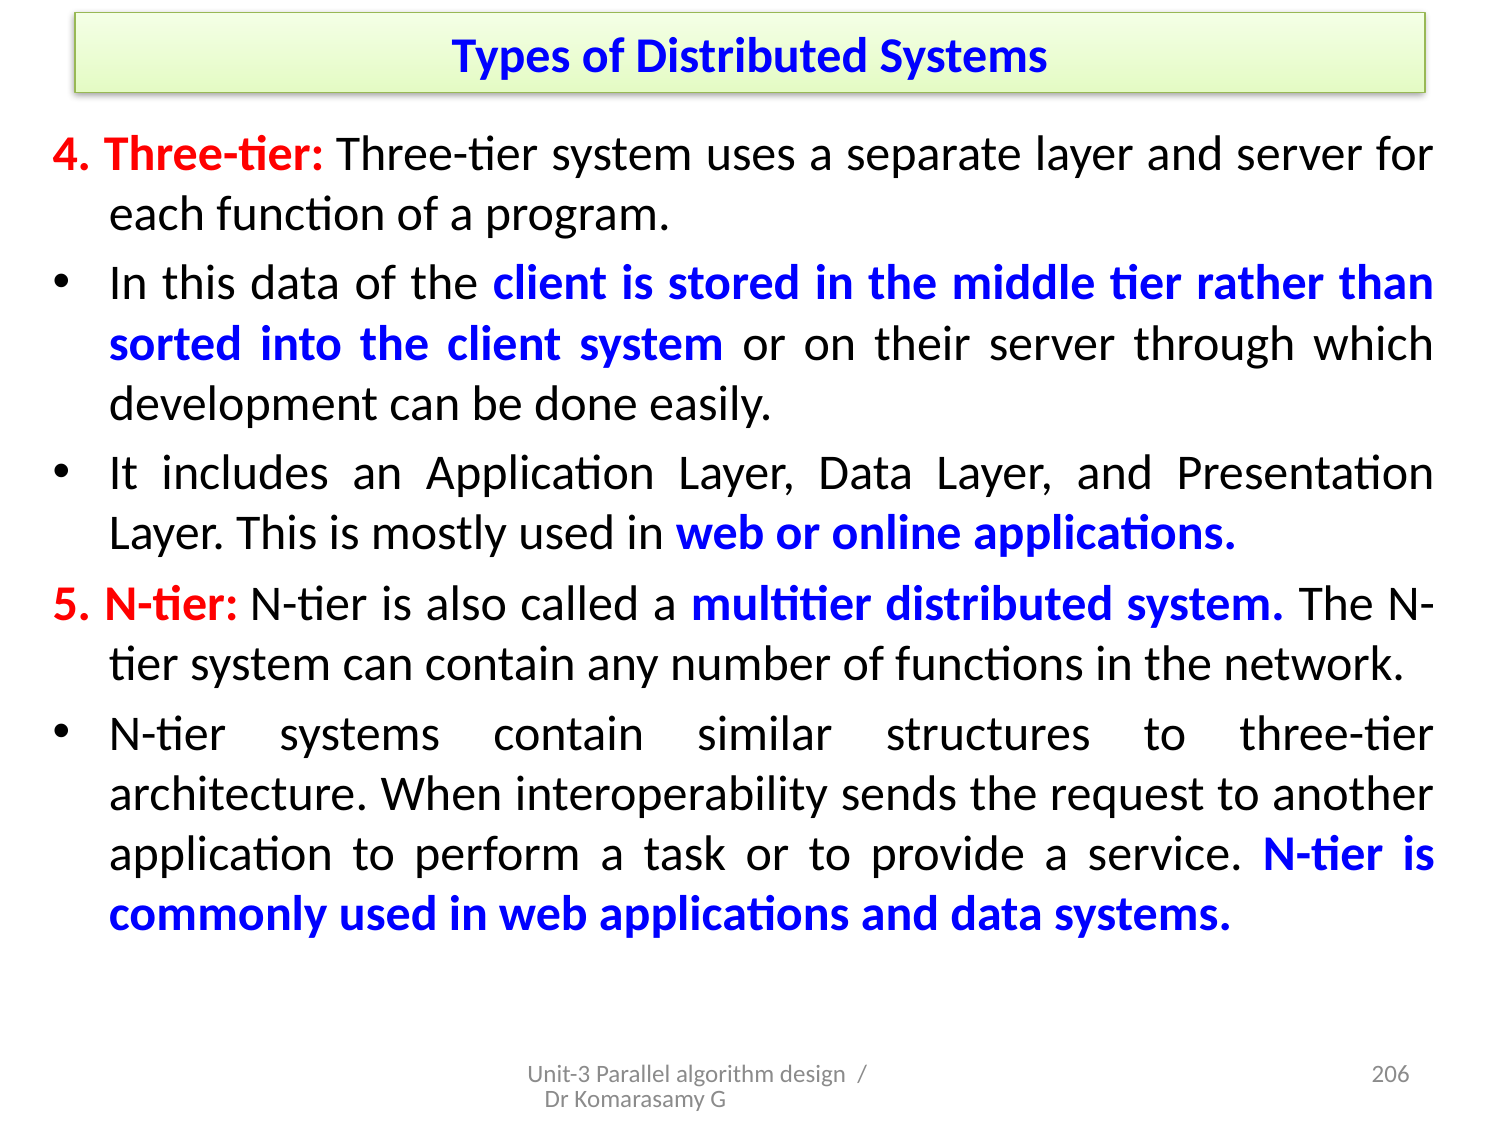

# Types of Distributed Systems
4. Three-tier: Three-tier system uses a separate layer and server for each function of a program.
In this data of the client is stored in the middle tier rather than sorted into the client system or on their server through which development can be done easily.
It includes an Application Layer, Data Layer, and Presentation Layer. This is mostly used in web or online applications.
5. N-tier: N-tier is also called a multitier distributed system. The N-tier system can contain any number of functions in the network.
N-tier systems contain similar structures to three-tier architecture. When interoperability sends the request to another application to perform a task or to provide a service. N-tier is commonly used in web applications and data systems.

Unit-3 Parallel algorithm design  /                     Dr Komarasamy G
206